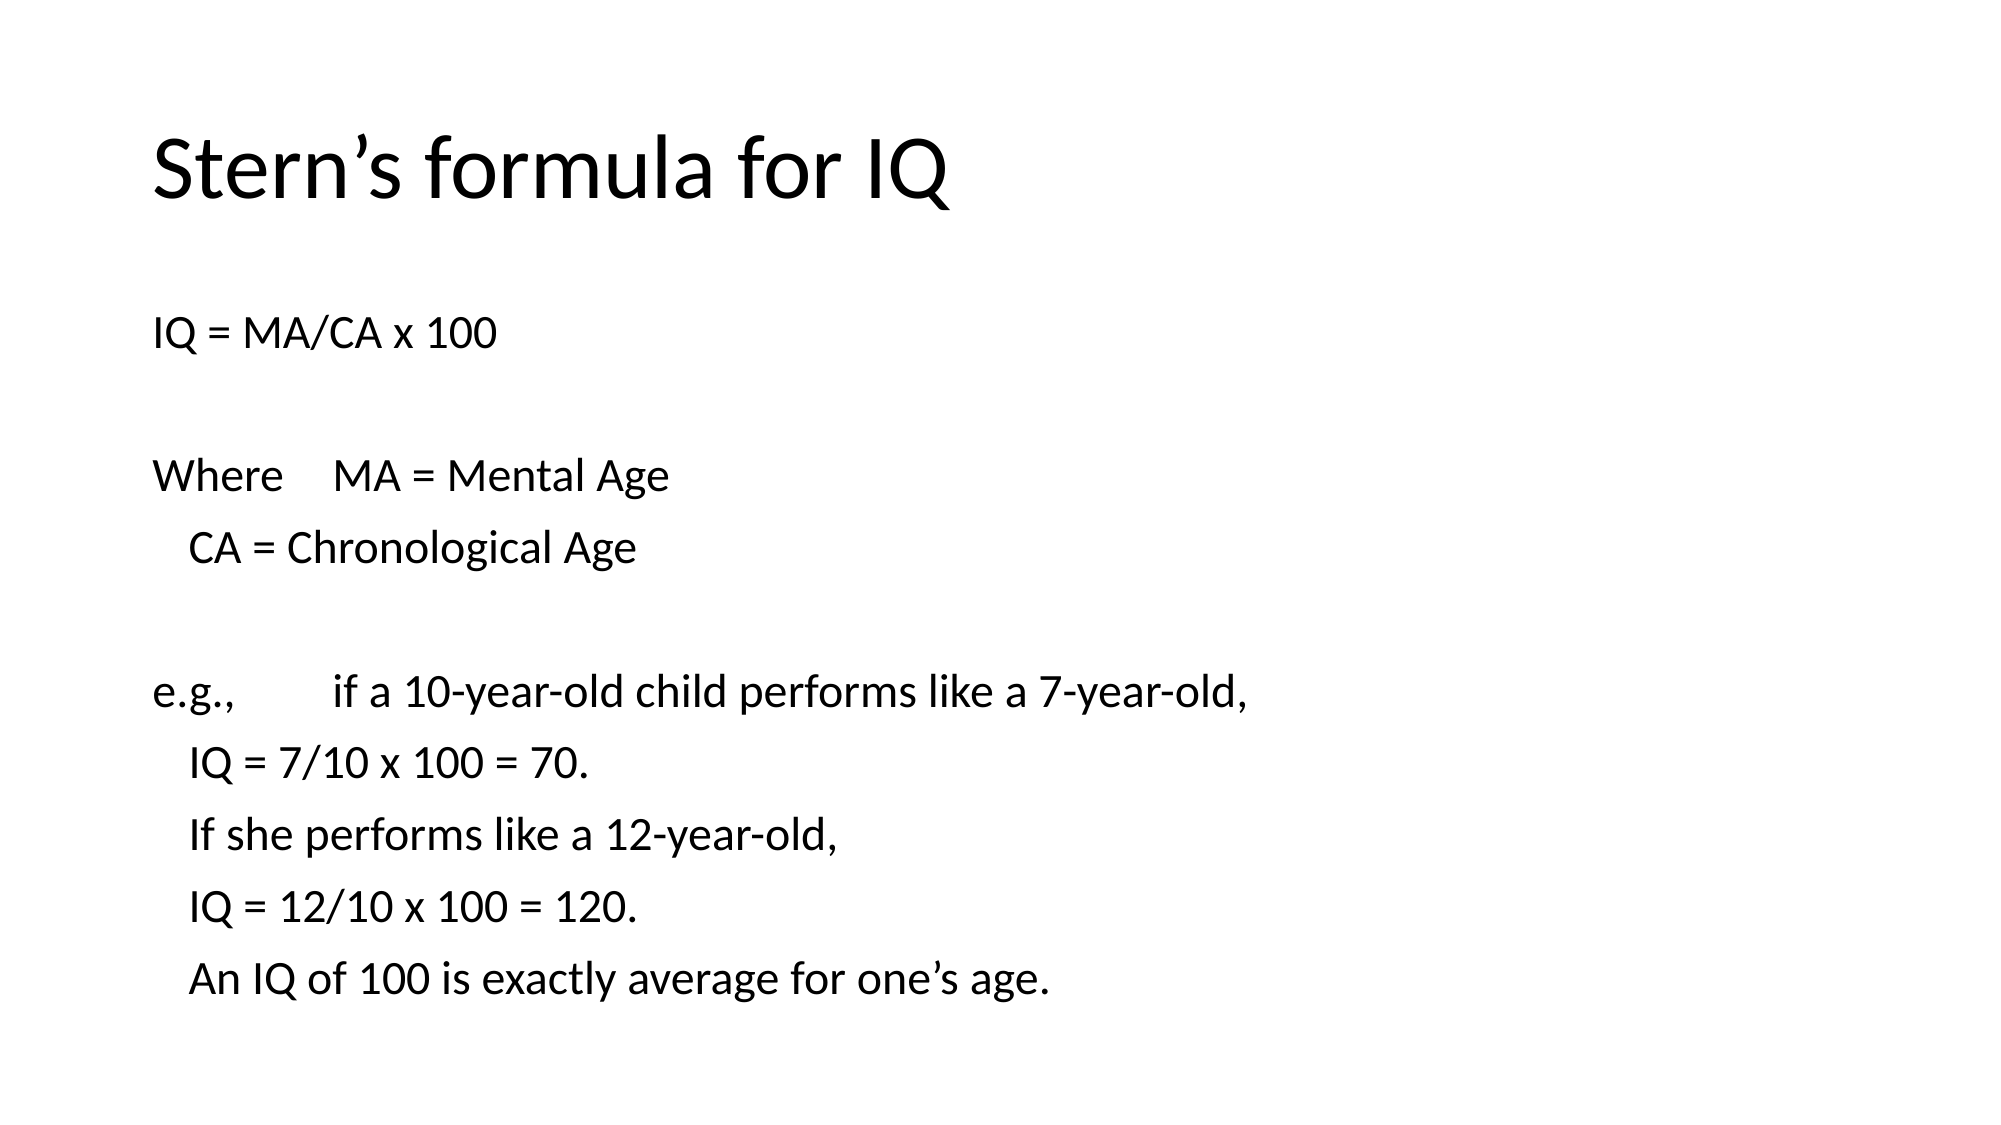

# Stern’s formula for IQ
IQ = MA/CA x 100

Where 	MA = Mental Age
		CA = Chronological Age

e.g., 	if a 10-year-old child performs like a 7-year-old,
		IQ = 7/10 x 100 = 70.
		If she performs like a 12-year-old,
		IQ = 12/10 x 100 = 120.
		An IQ of 100 is exactly average for one’s age.